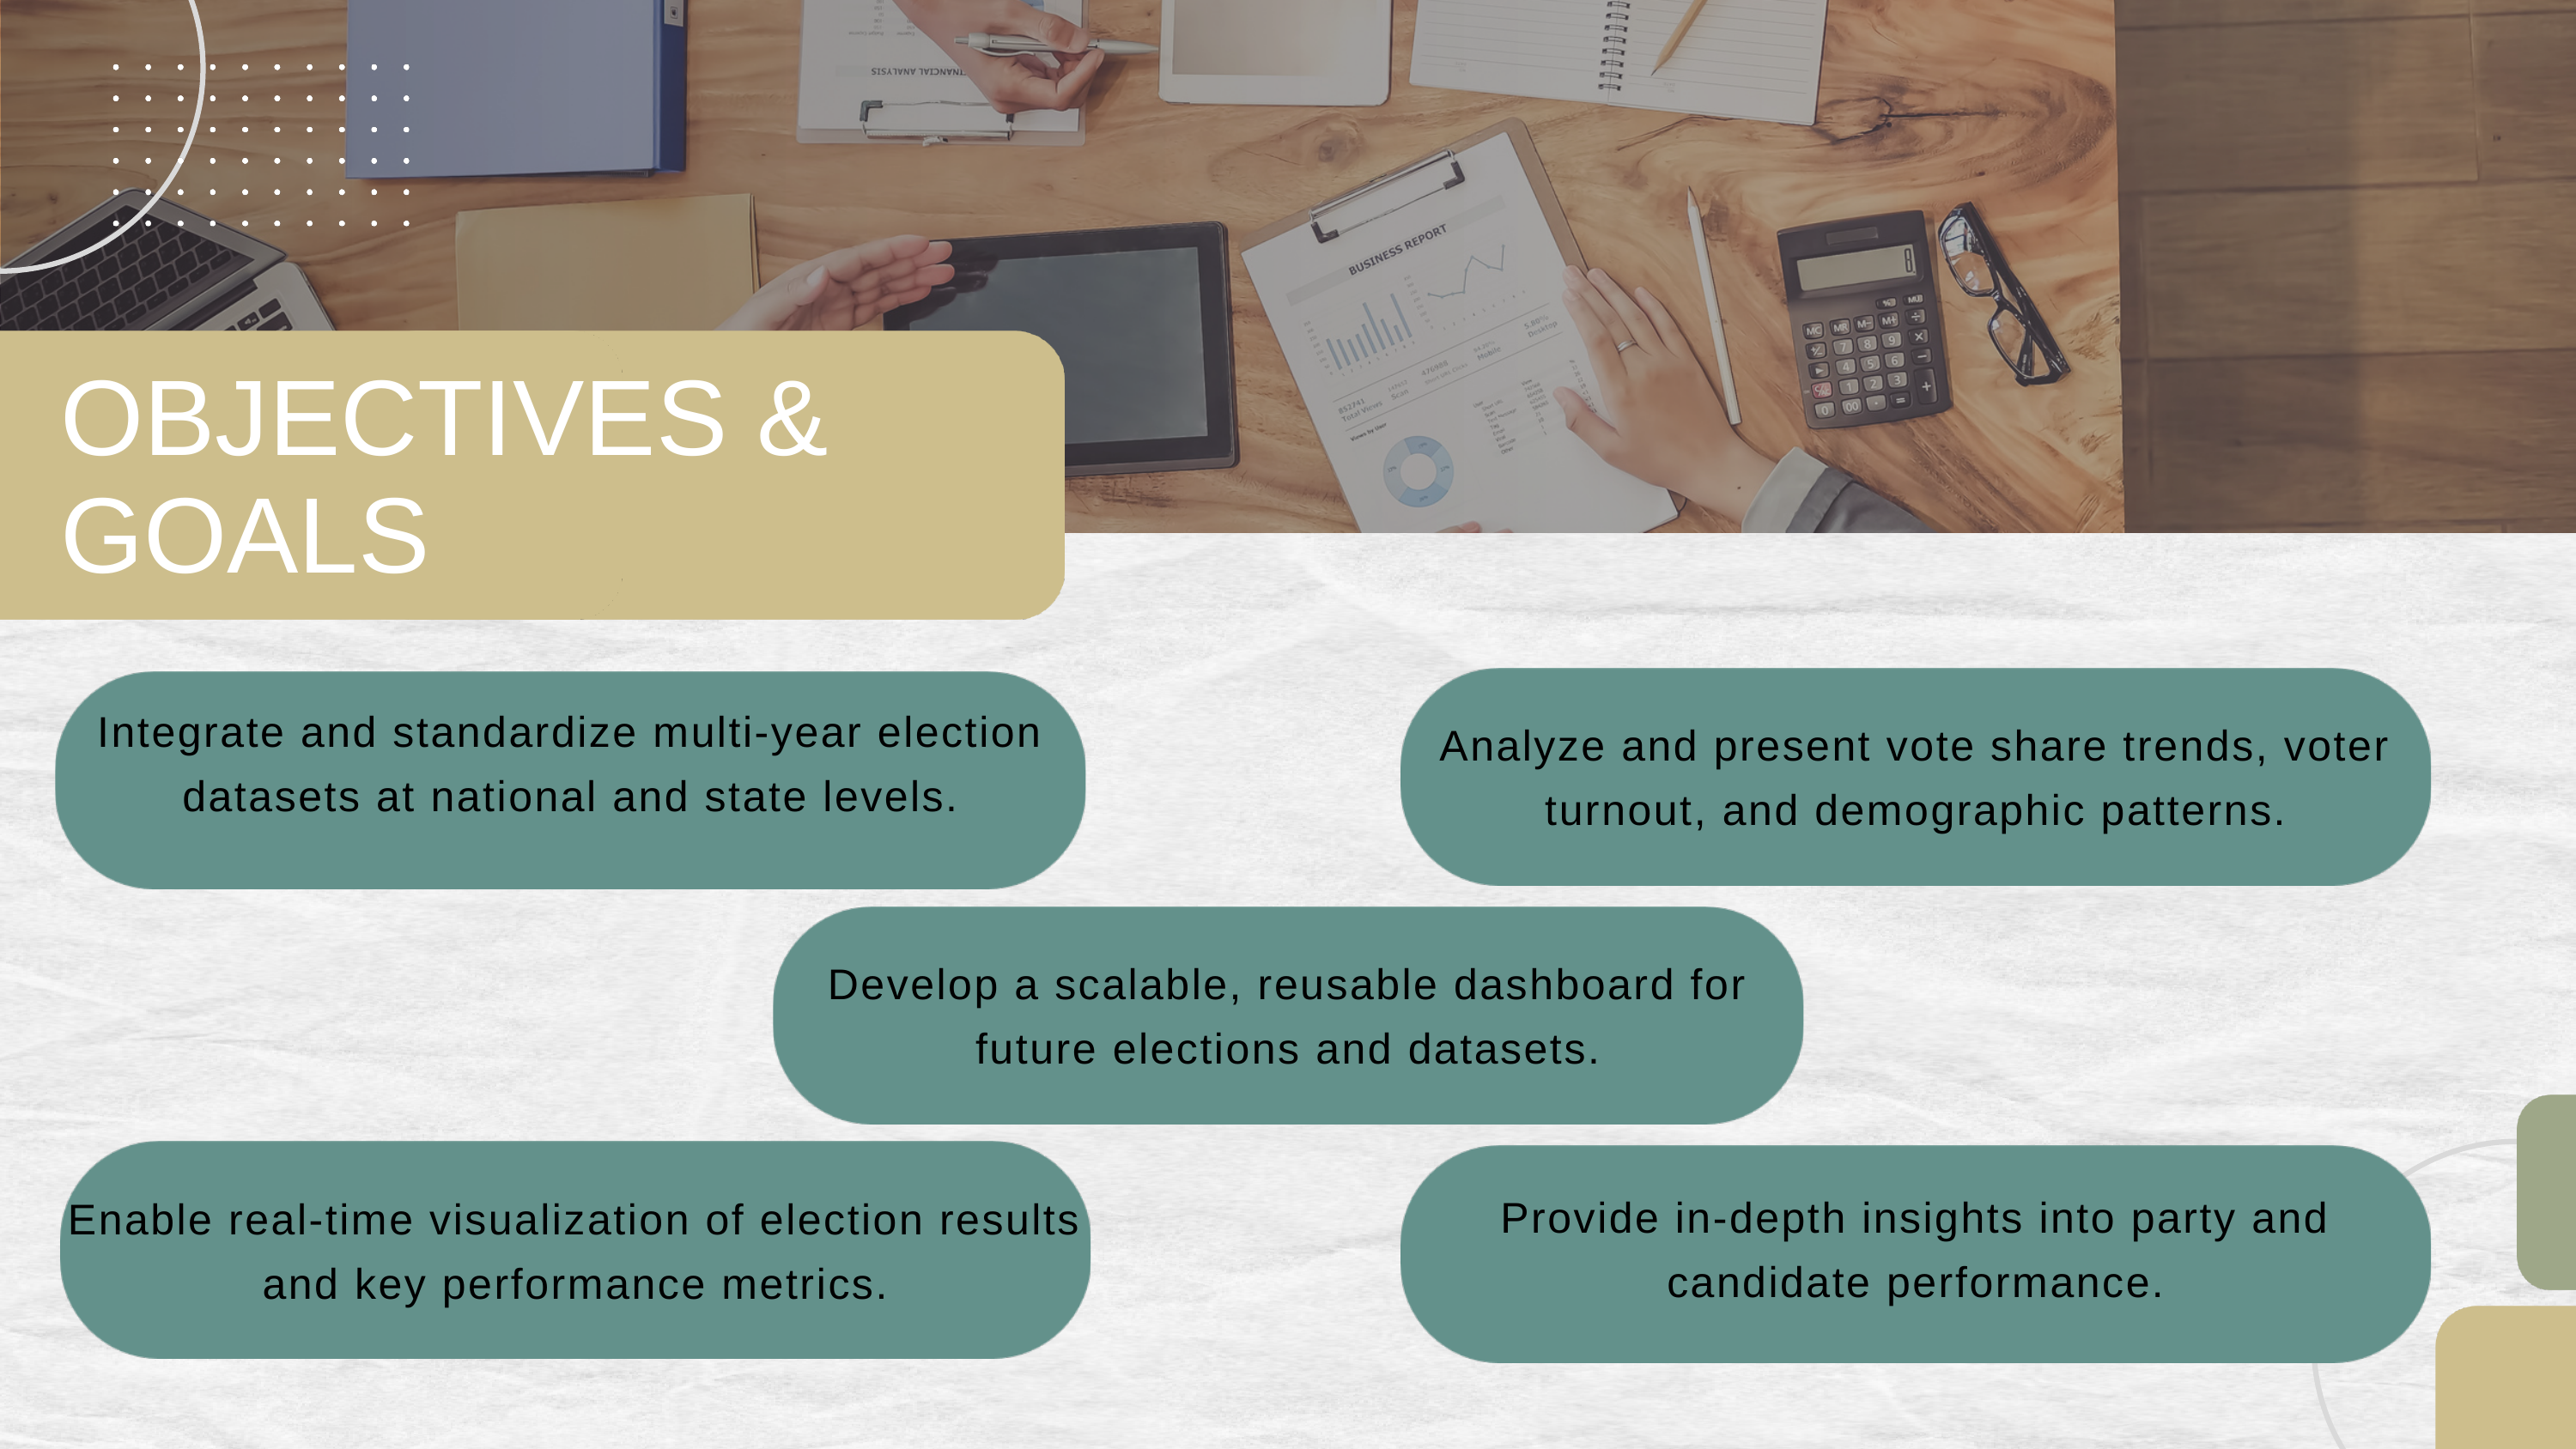

OBJECTIVES & GOALS

Integrate and standardize multi-year election datasets at national and state levels.
Analyze and present vote share trends, voter turnout, and demographic patterns.

Develop a scalable, reusable dashboard for future elections and datasets.

Provide in-depth insights into party and candidate performance.
Enable real-time visualization of election results and key performance metrics.